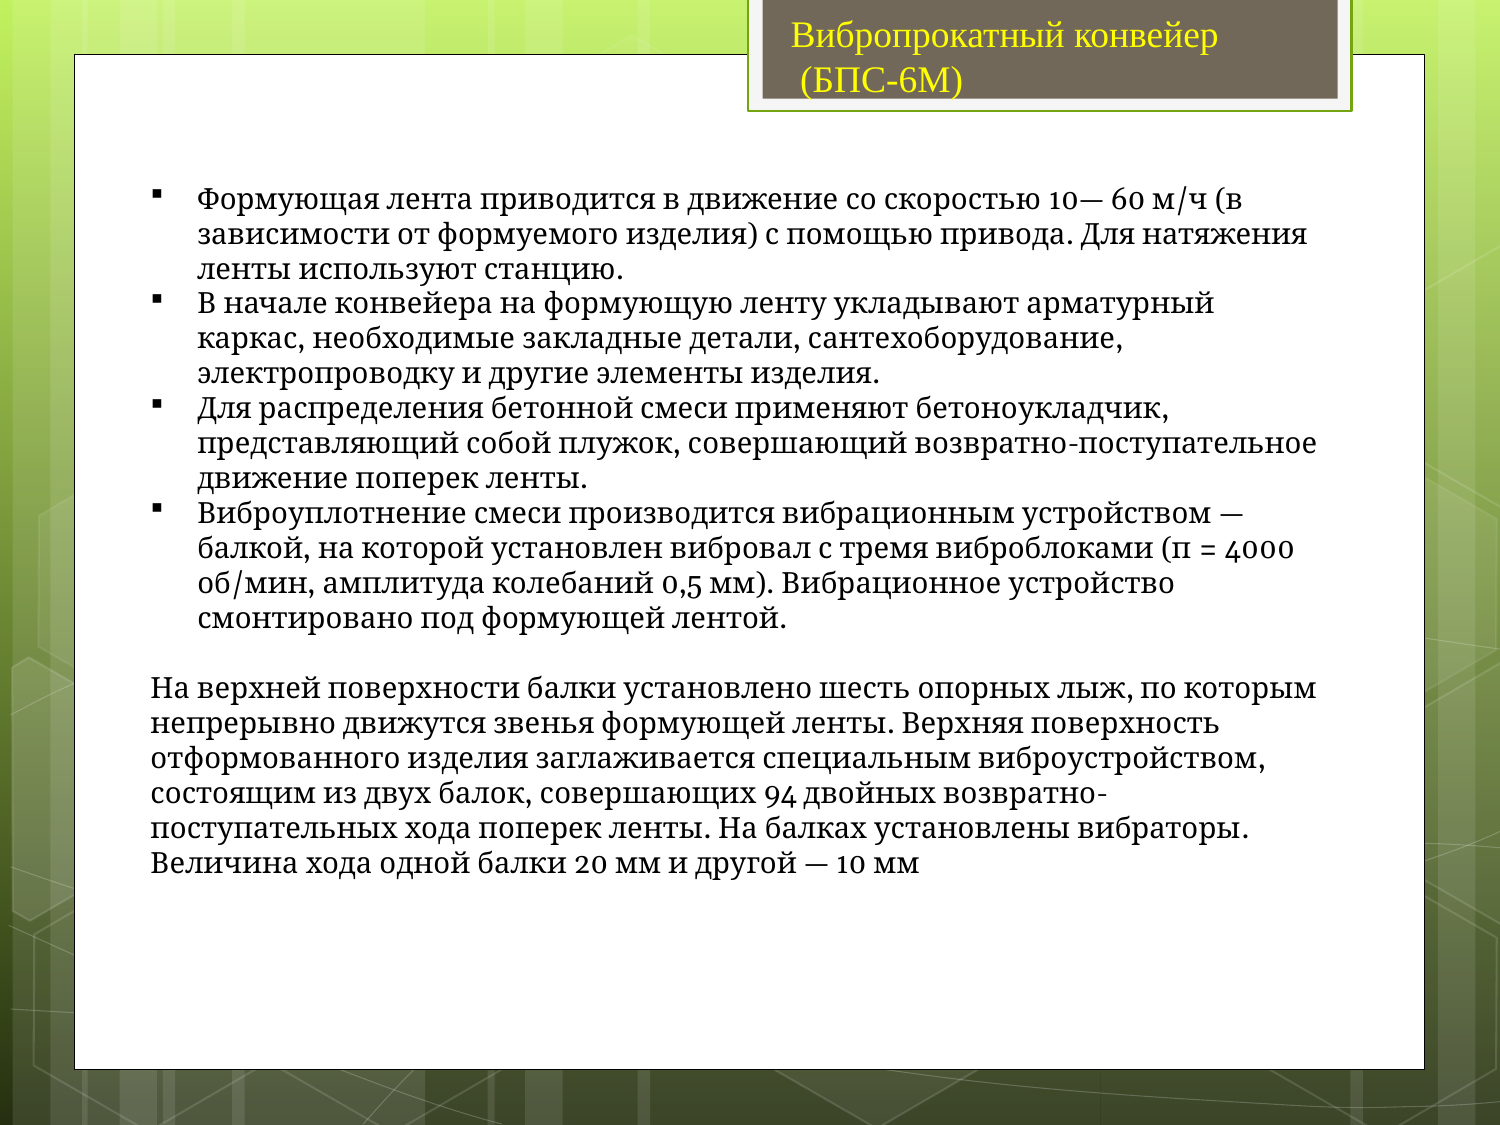

Вибропрокатный конвейер
 (БПС-6М)
Формующая лента приводится в движение со скоростью 10— 60 м/ч (в зависимости от формуемого изделия) с помощью привода. Для натяжения ленты используют станцию.
В начале конвейера на формующую ленту укладывают арматурный каркас, необходимые закладные детали, сантехоборудование, электропроводку и другие элементы изделия.
Для распределения бетонной смеси применяют бетоноукладчик, представляющий собой плужок, совершающий возвратно-поступательное движение поперек ленты.
Виброуплотнение смеси производится вибрационным устройством — балкой, на которой установлен вибровал с тремя виброблоками (п = 4000 об/мин, амплитуда колебаний 0,5 мм). Вибрационное устройство смонтировано под формующей лентой.

На верхней поверхности балки установлено шесть опорных лыж, по которым непрерывно движутся звенья формующей ленты. Верхняя поверхность отформованного изделия заглаживается специальным виброустройством, состоящим из двух балок, совершающих 94 двойных возвратно-поступательных хода поперек ленты. На балках установлены вибраторы. Величина хода одной балки 20 мм и другой — 10 мм